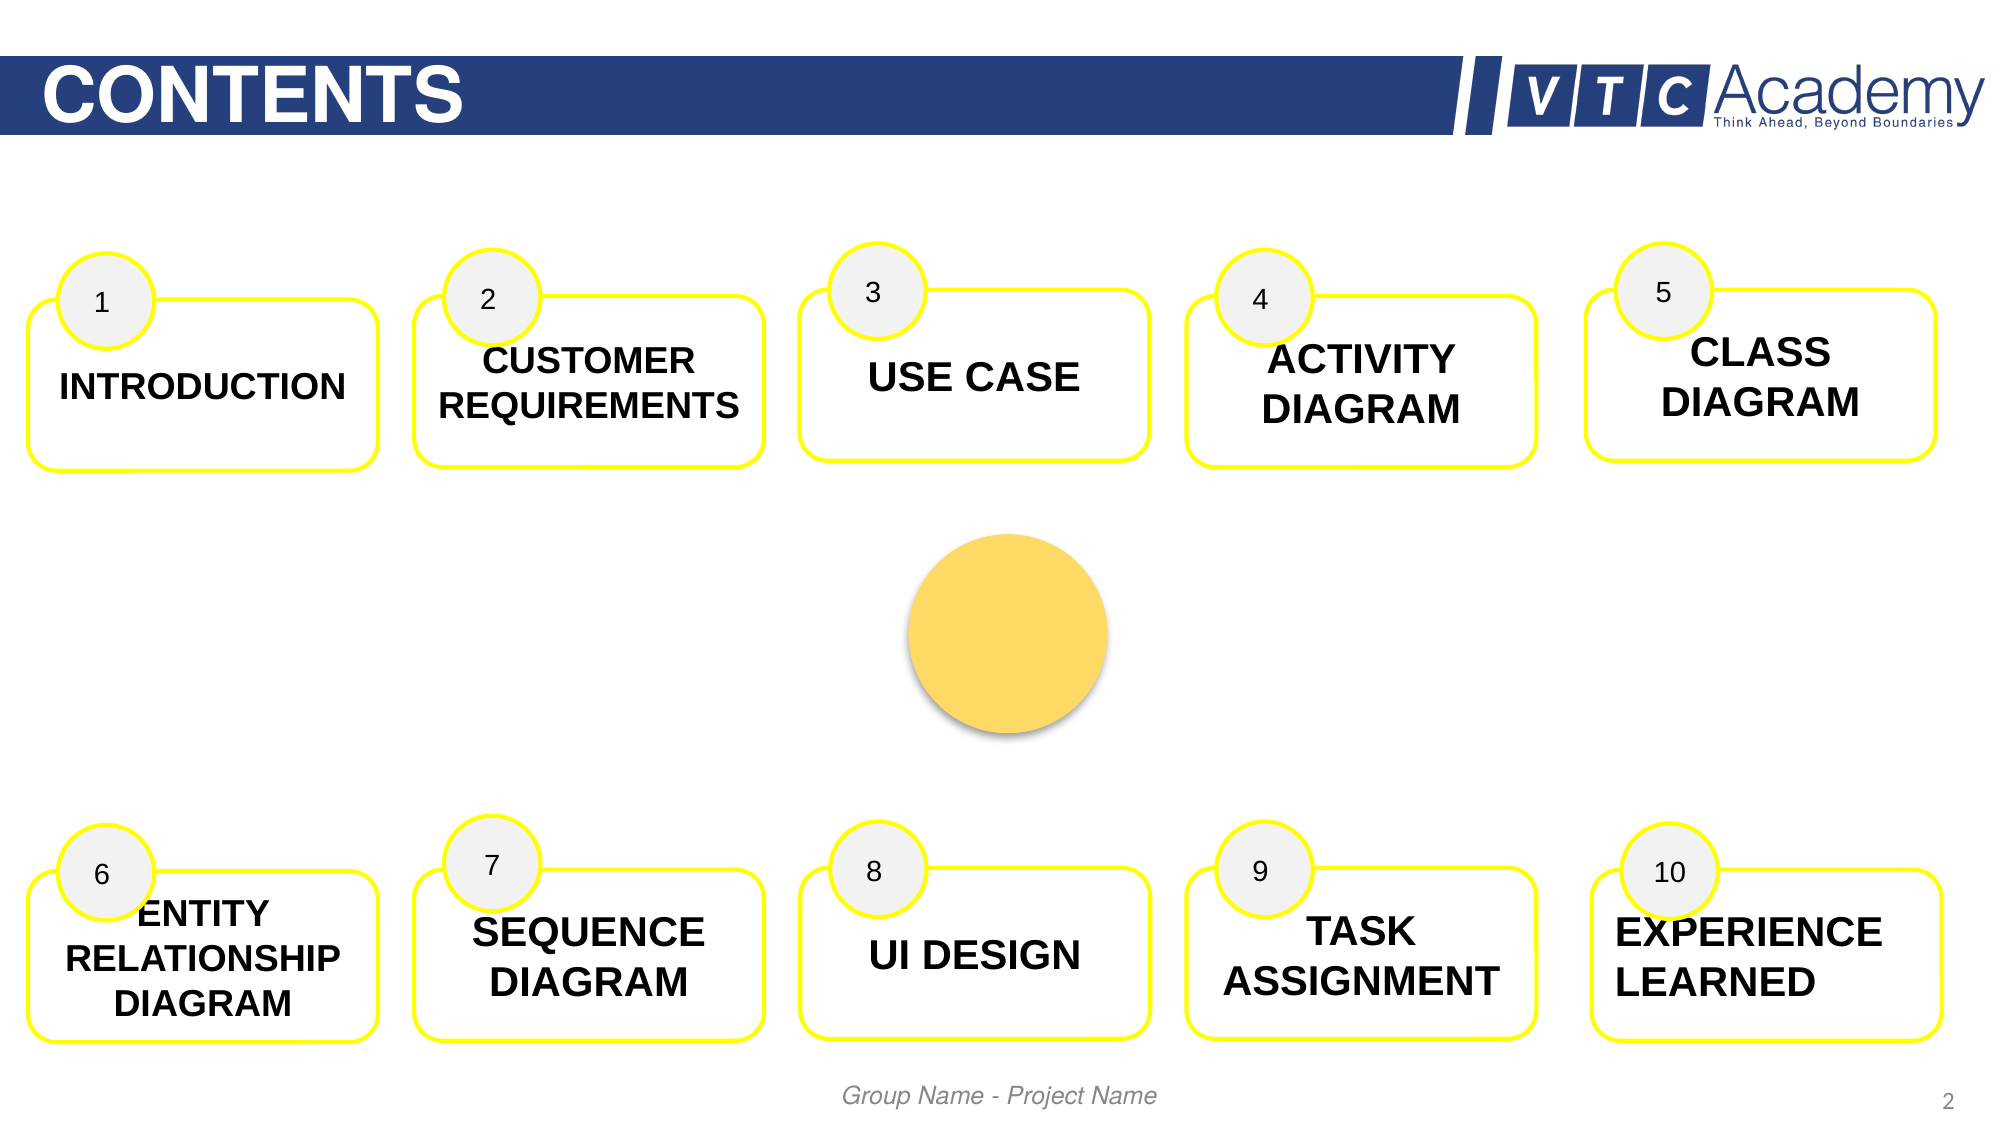

# CONTENTS
3
5
2
4
1
USE CASE
CLASS DIAGRAM
CUSTOMER REQUIREMENTS
ACTIVITY DIAGRAM
INTRODUCTION

7
8
9
10
6
UI DESIGN
TASK ASSIGNMENT
SEQUENCE DIAGRAM
EXPERIENCE LEARNED
ENTITY RELATIONSHIP DIAGRAM
2